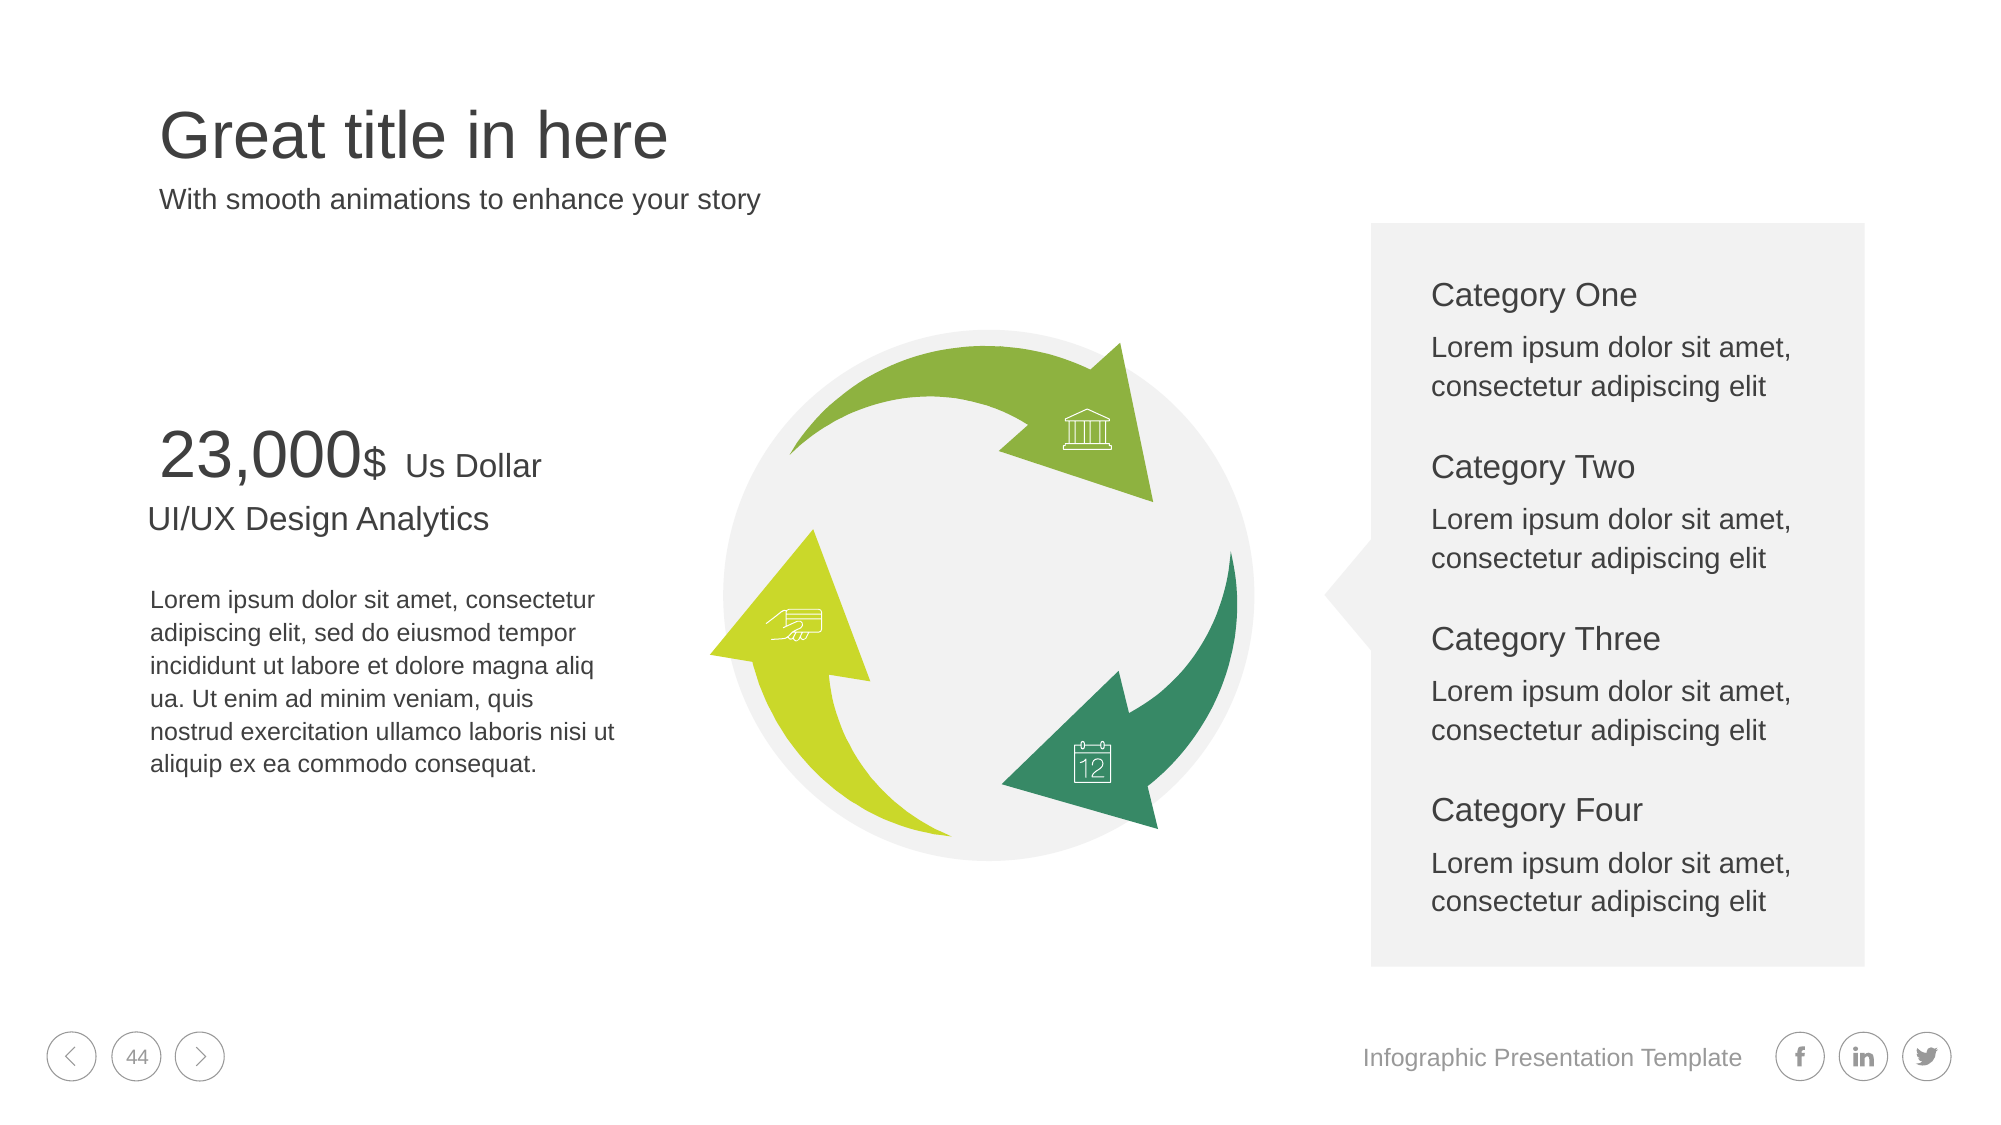

Great title in here
With smooth animations to enhance your story

Category One
Lorem ipsum dolor sit amet, consectetur adipiscing elit
Category Two
Lorem ipsum dolor sit amet, consectetur adipiscing elit
Category Three
Lorem ipsum dolor sit amet, consectetur adipiscing elit
Category Four
Lorem ipsum dolor sit amet, consectetur adipiscing elit

23,000$ Us Dollar
UI/UX Design Analytics
Lorem ipsum dolor sit amet, consectetur adipiscing elit, sed do eiusmod tempor incididunt ut labore et dolore magna aliq
ua. Ut enim ad minim veniam, quis nostrud exercitation ullamco laboris nisi ut aliquip ex ea commodo consequat.
44